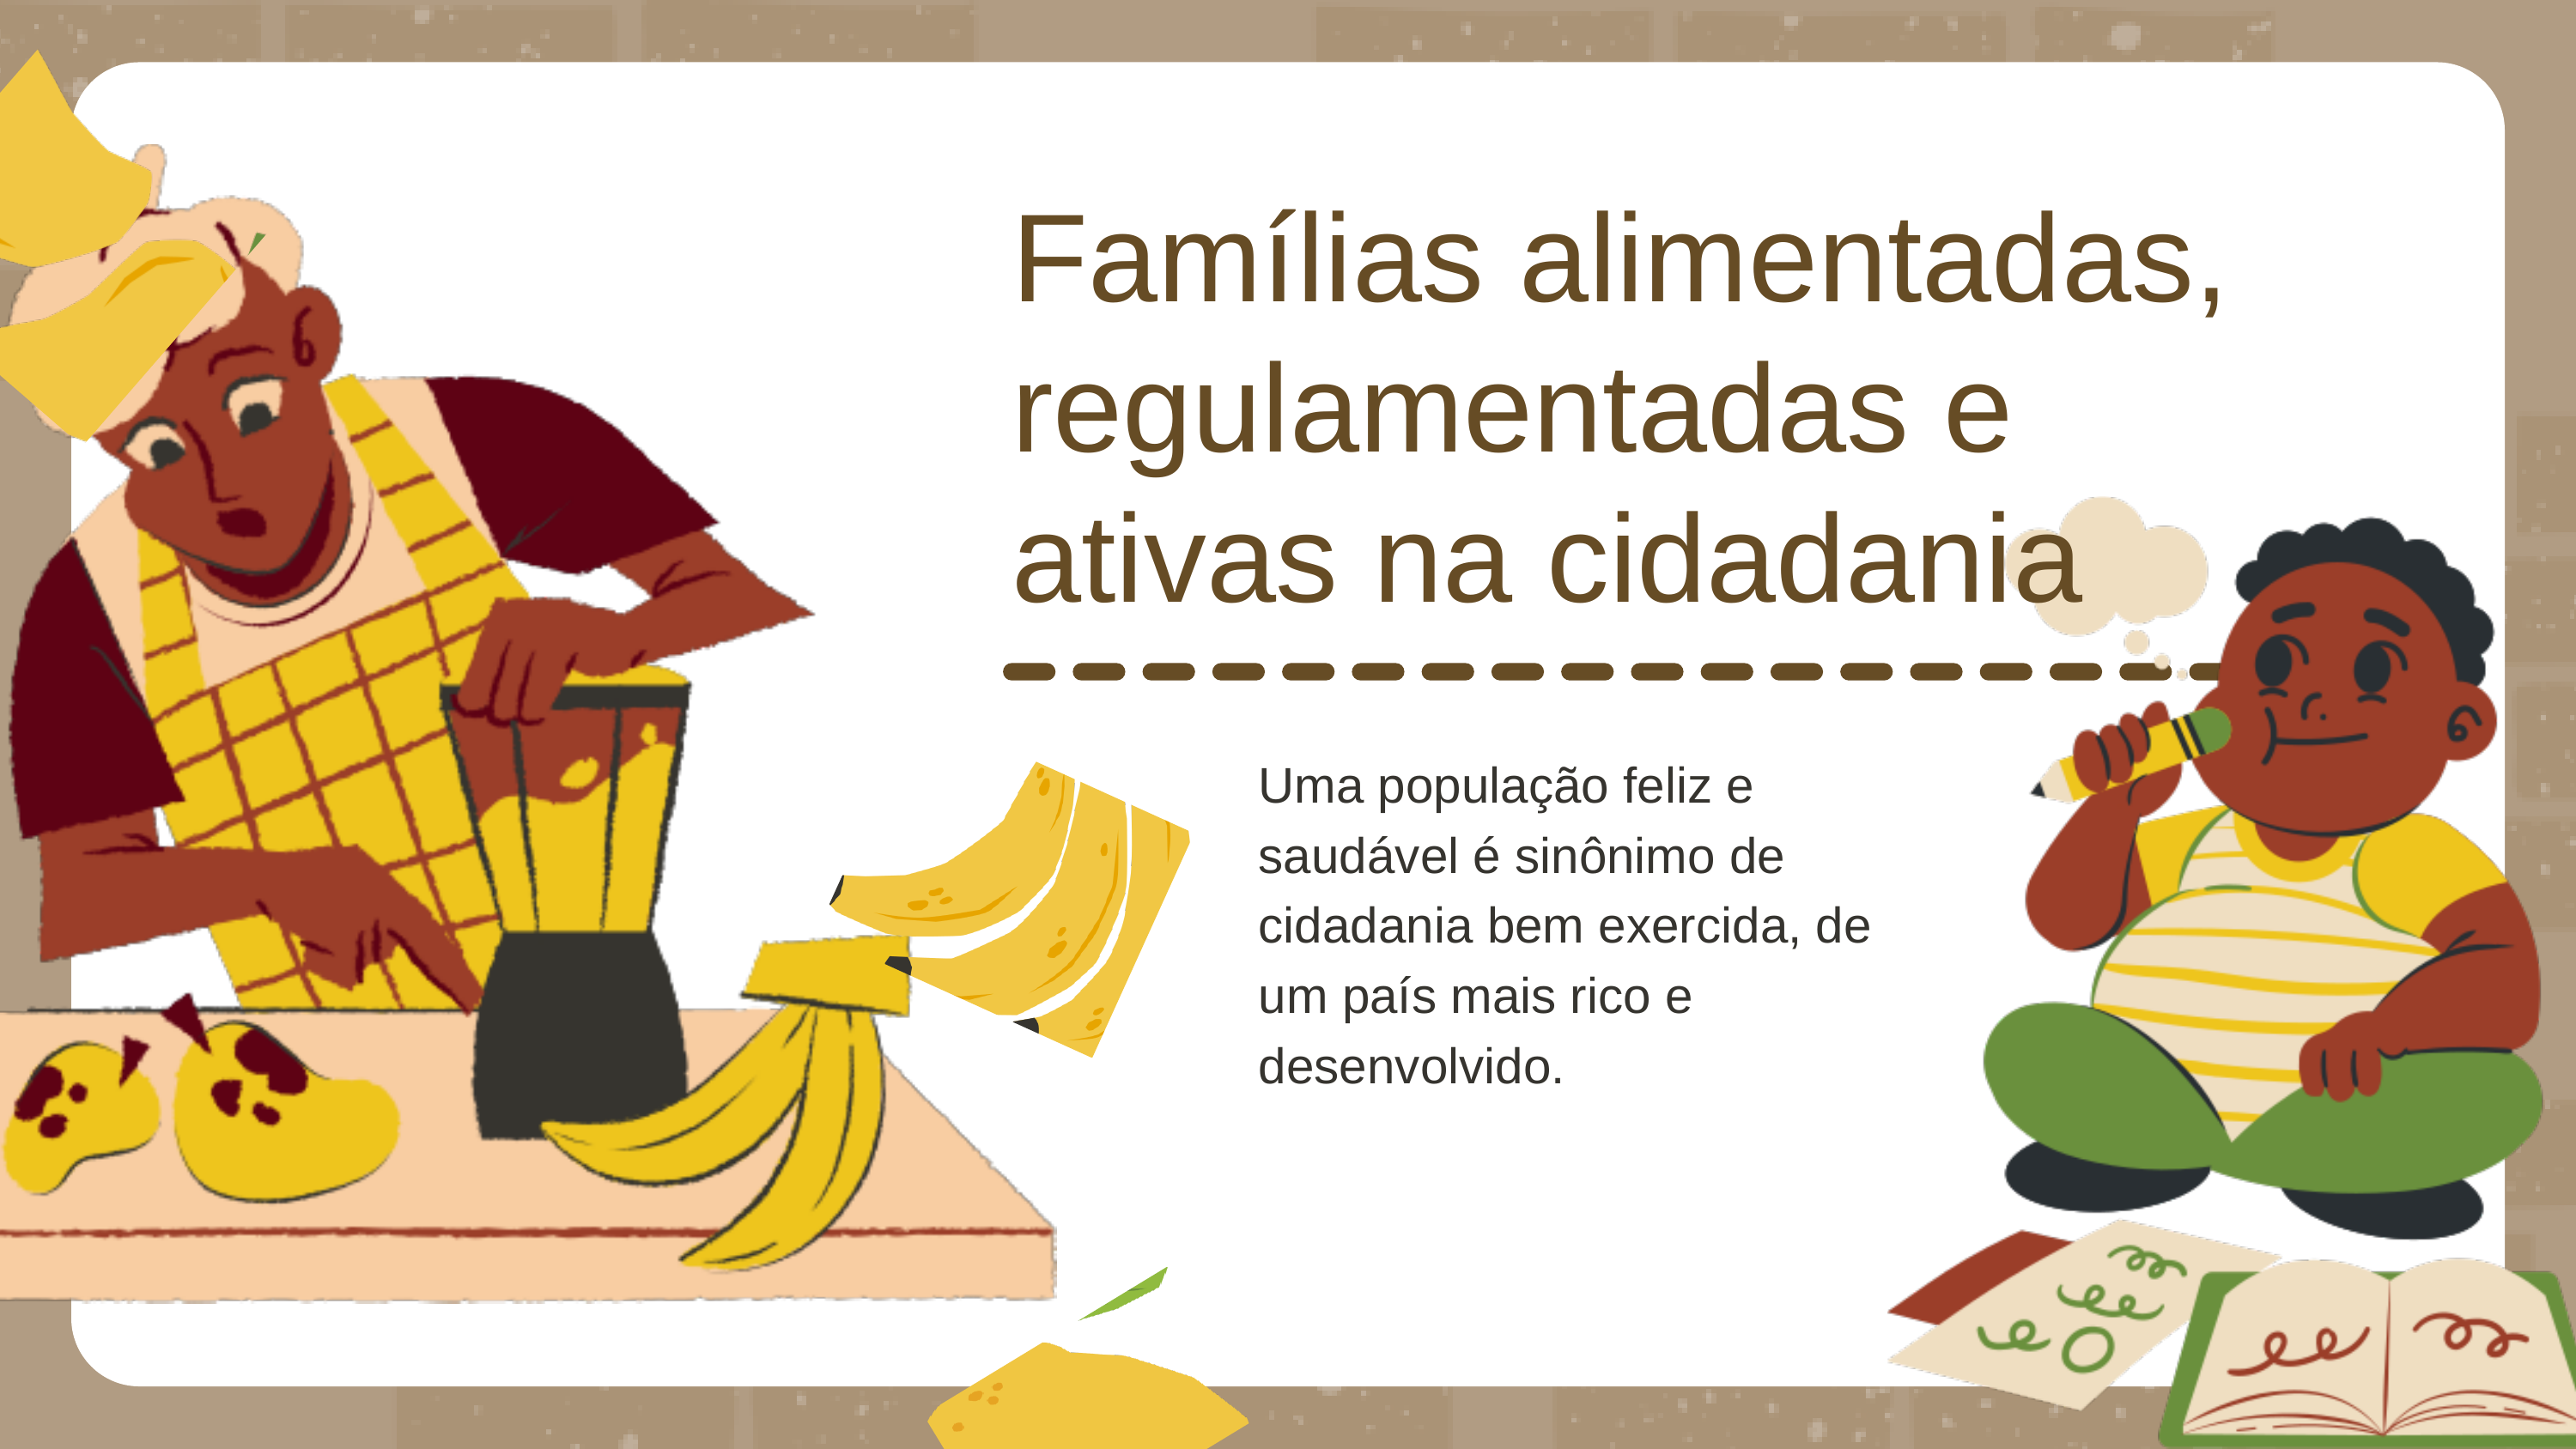

Famílias alimentadas,  regulamentadas e ativas na cidadania

Uma população feliz e saudável é sinônimo de cidadania bem exercida, de um país mais rico e desenvolvido.